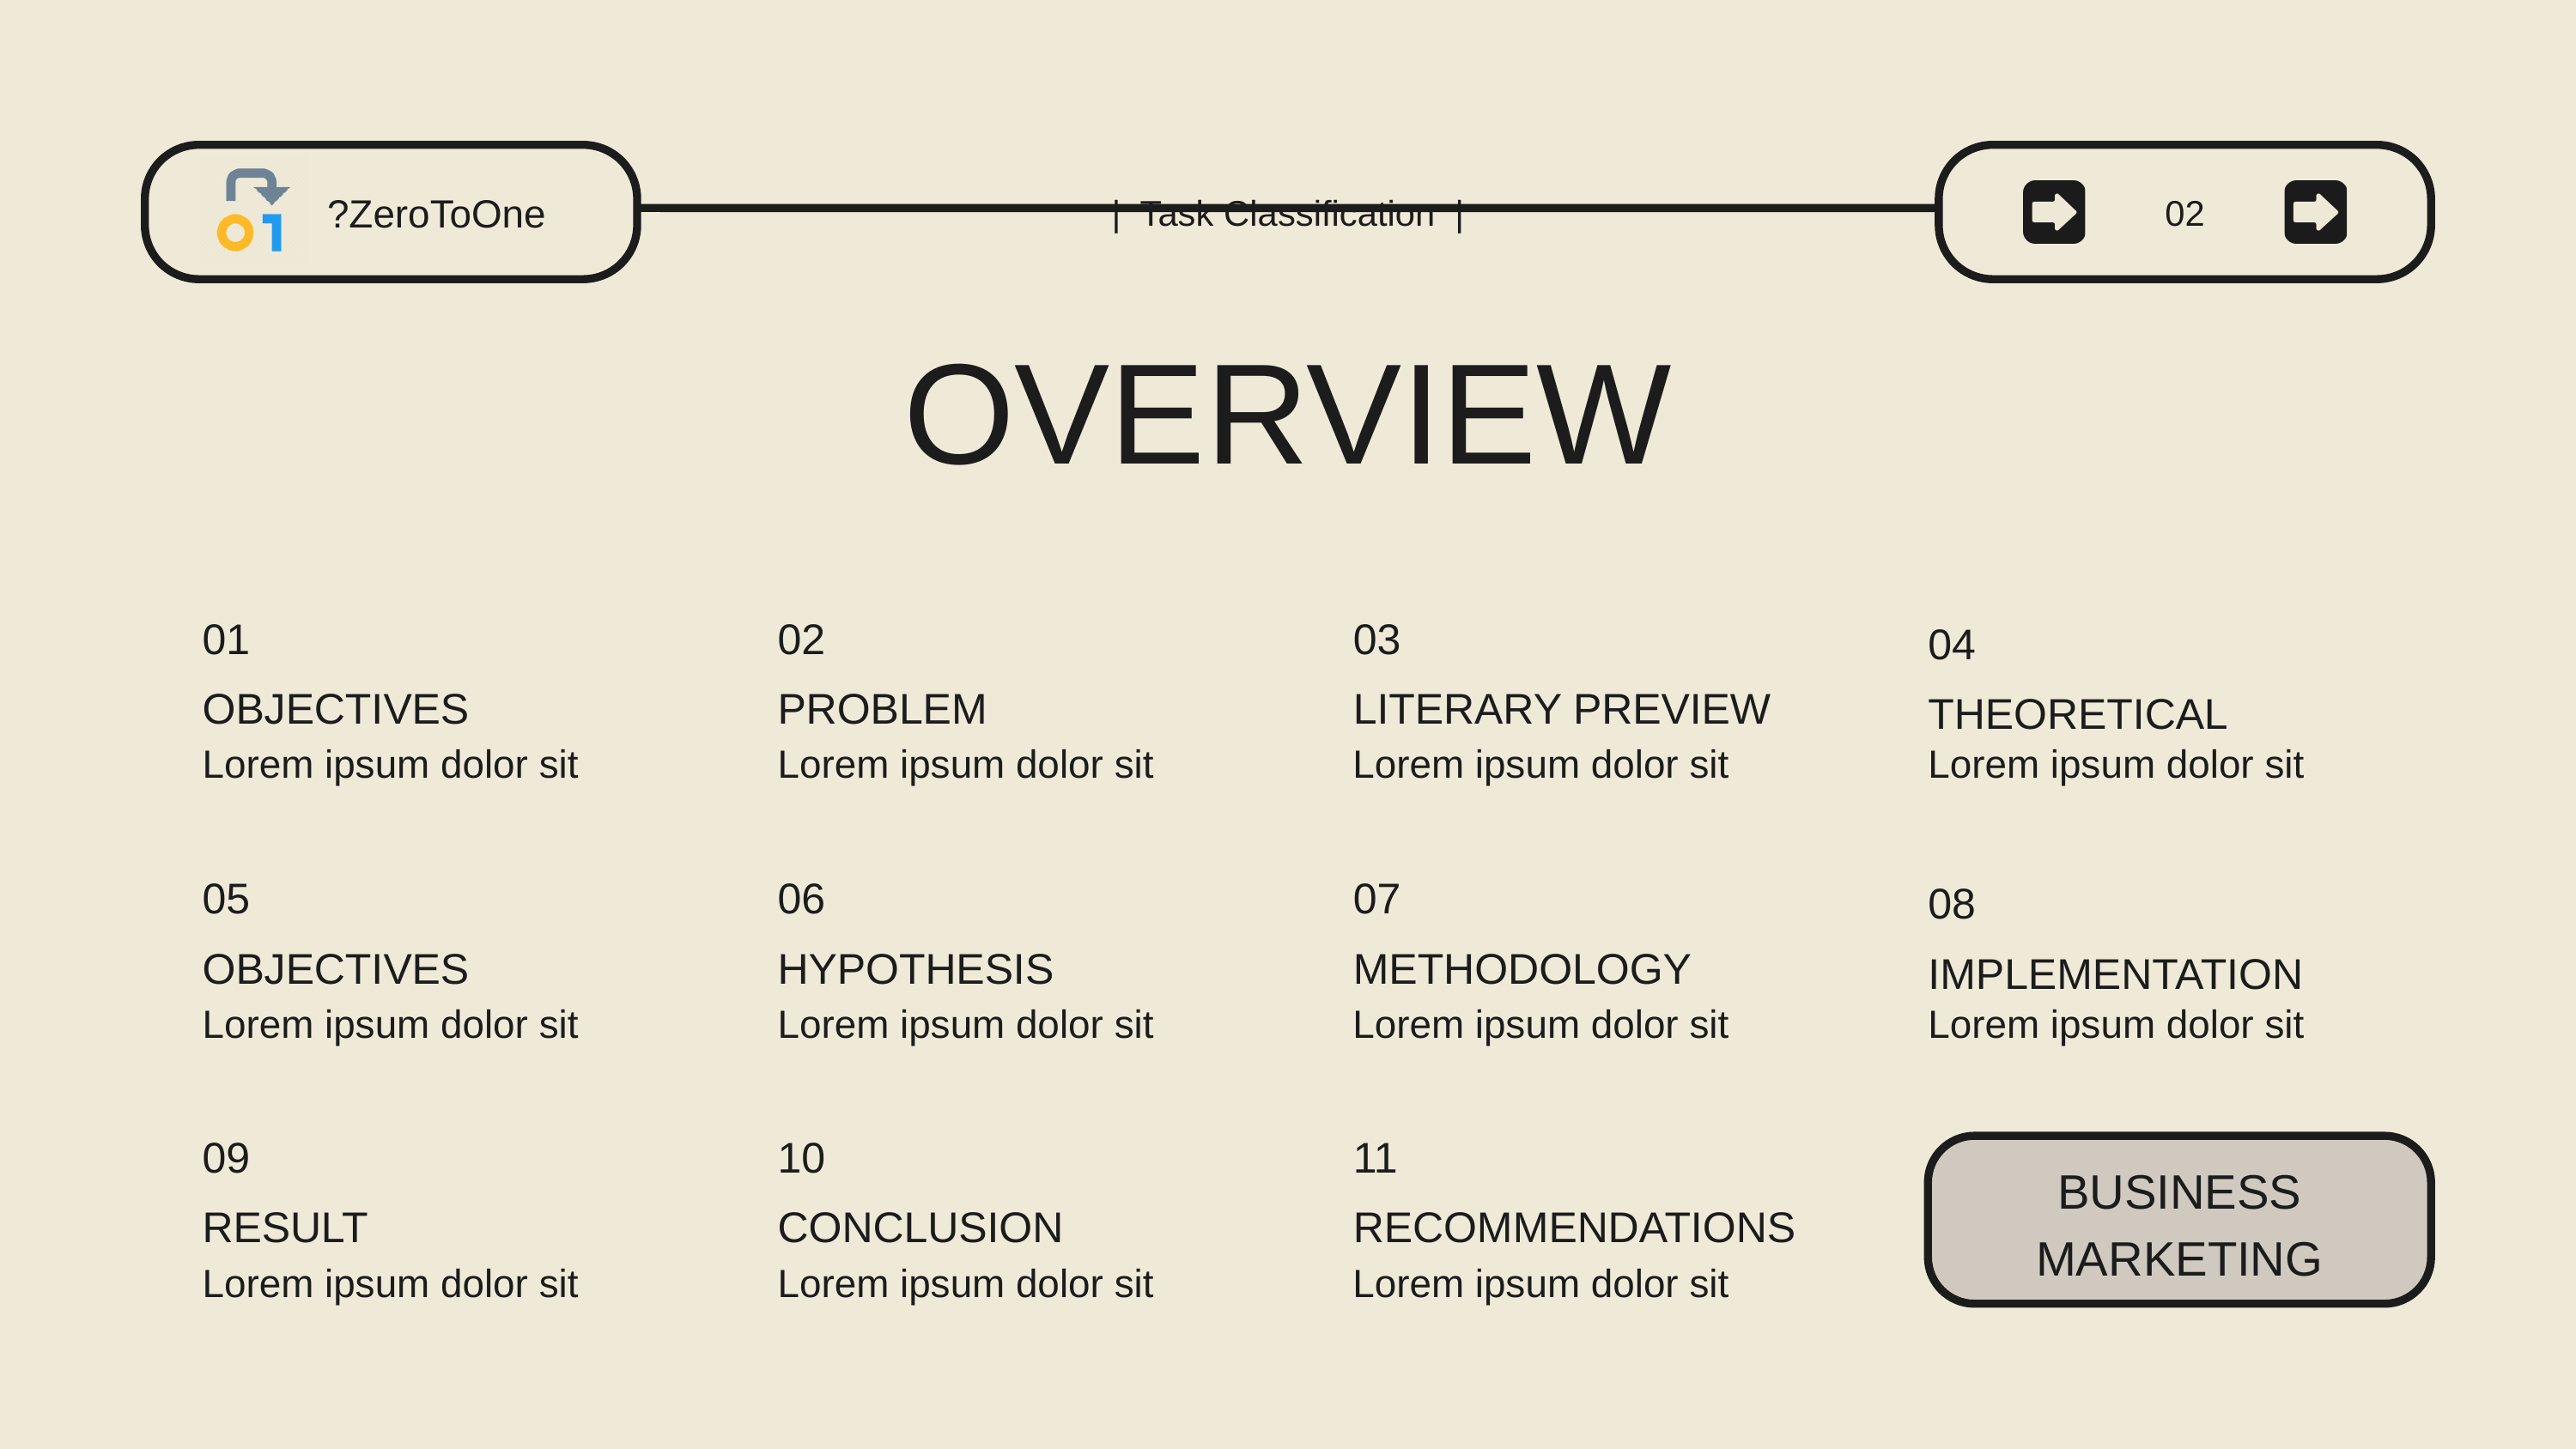

?ZeroToOne
|  Task Classification  |
02

OVERVIEW
01
02
03
04
OBJECTIVES
PROBLEM
LITERARY PREVIEW
THEORETICAL
Lorem ipsum dolor sit
Lorem ipsum dolor sit
Lorem ipsum dolor sit
Lorem ipsum dolor sit
05
06
07
08
OBJECTIVES
HYPOTHESIS
METHODOLOGY
IMPLEMENTATION
Lorem ipsum dolor sit
Lorem ipsum dolor sit
Lorem ipsum dolor sit
Lorem ipsum dolor sit

09
10
11
BUSINESS MARKETING
RESULT
CONCLUSION
RECOMMENDATIONS
Lorem ipsum dolor sit
Lorem ipsum dolor sit
Lorem ipsum dolor sit